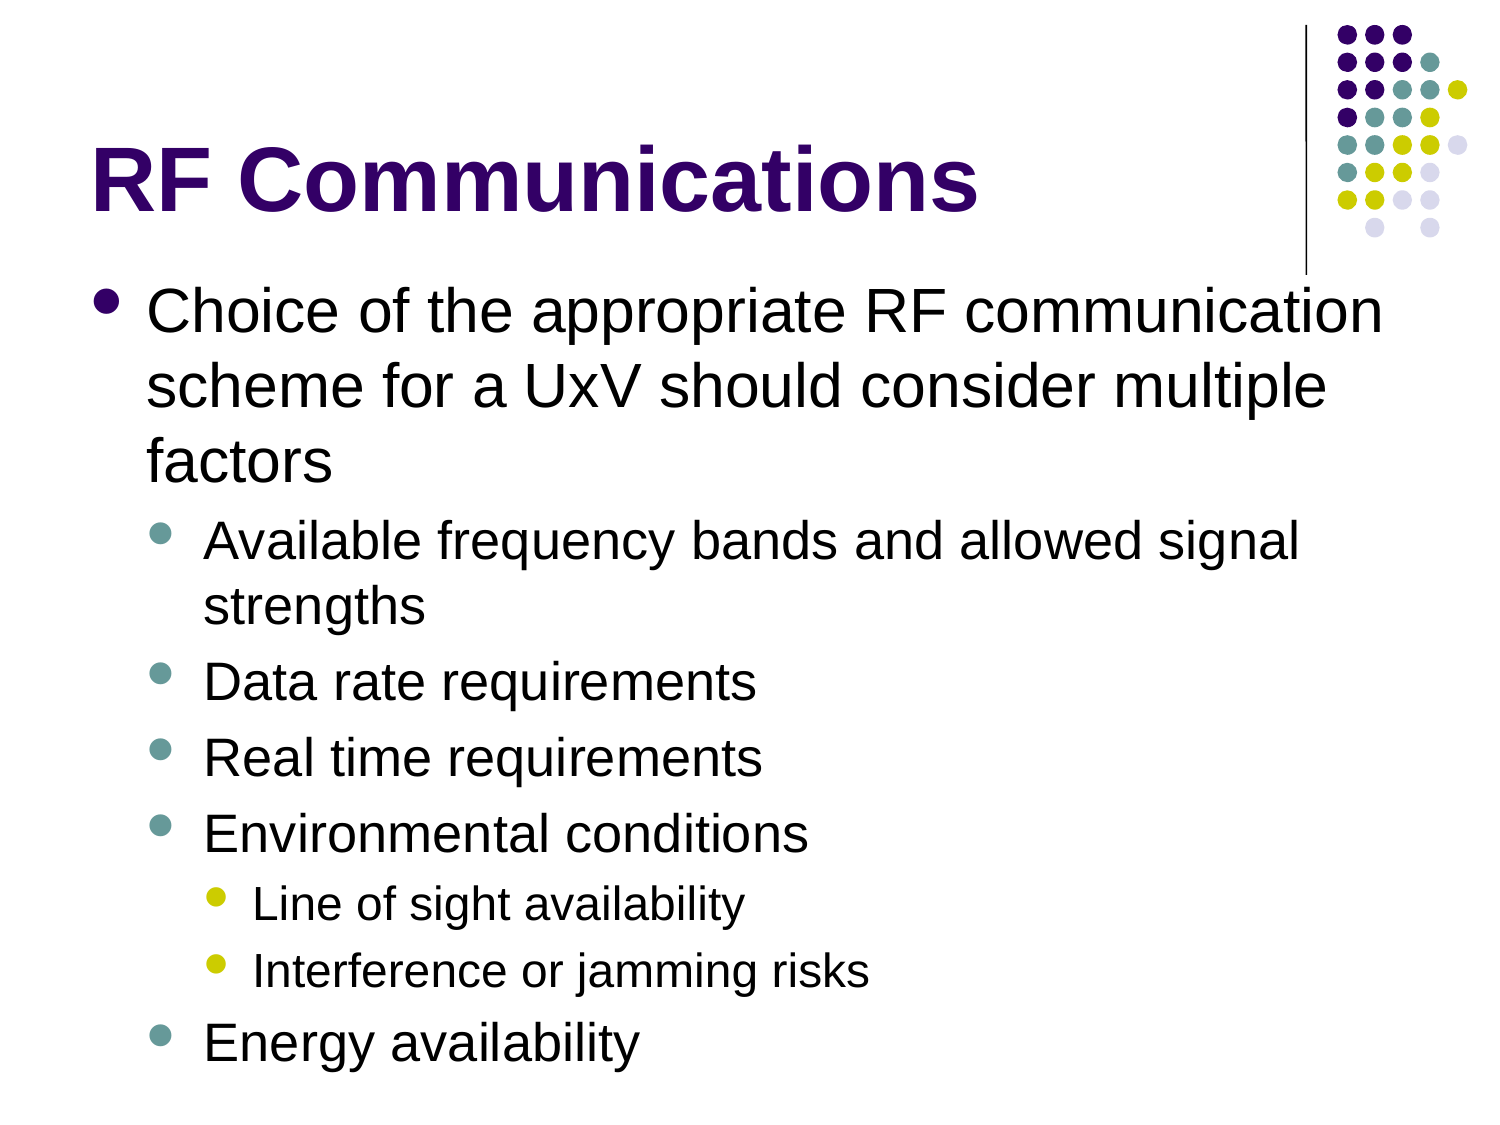

# RF Communications
Choice of the appropriate RF communication scheme for a UxV should consider multiple factors
Available frequency bands and allowed signal strengths
Data rate requirements
Real time requirements
Environmental conditions
Line of sight availability
Interference or jamming risks
Energy availability